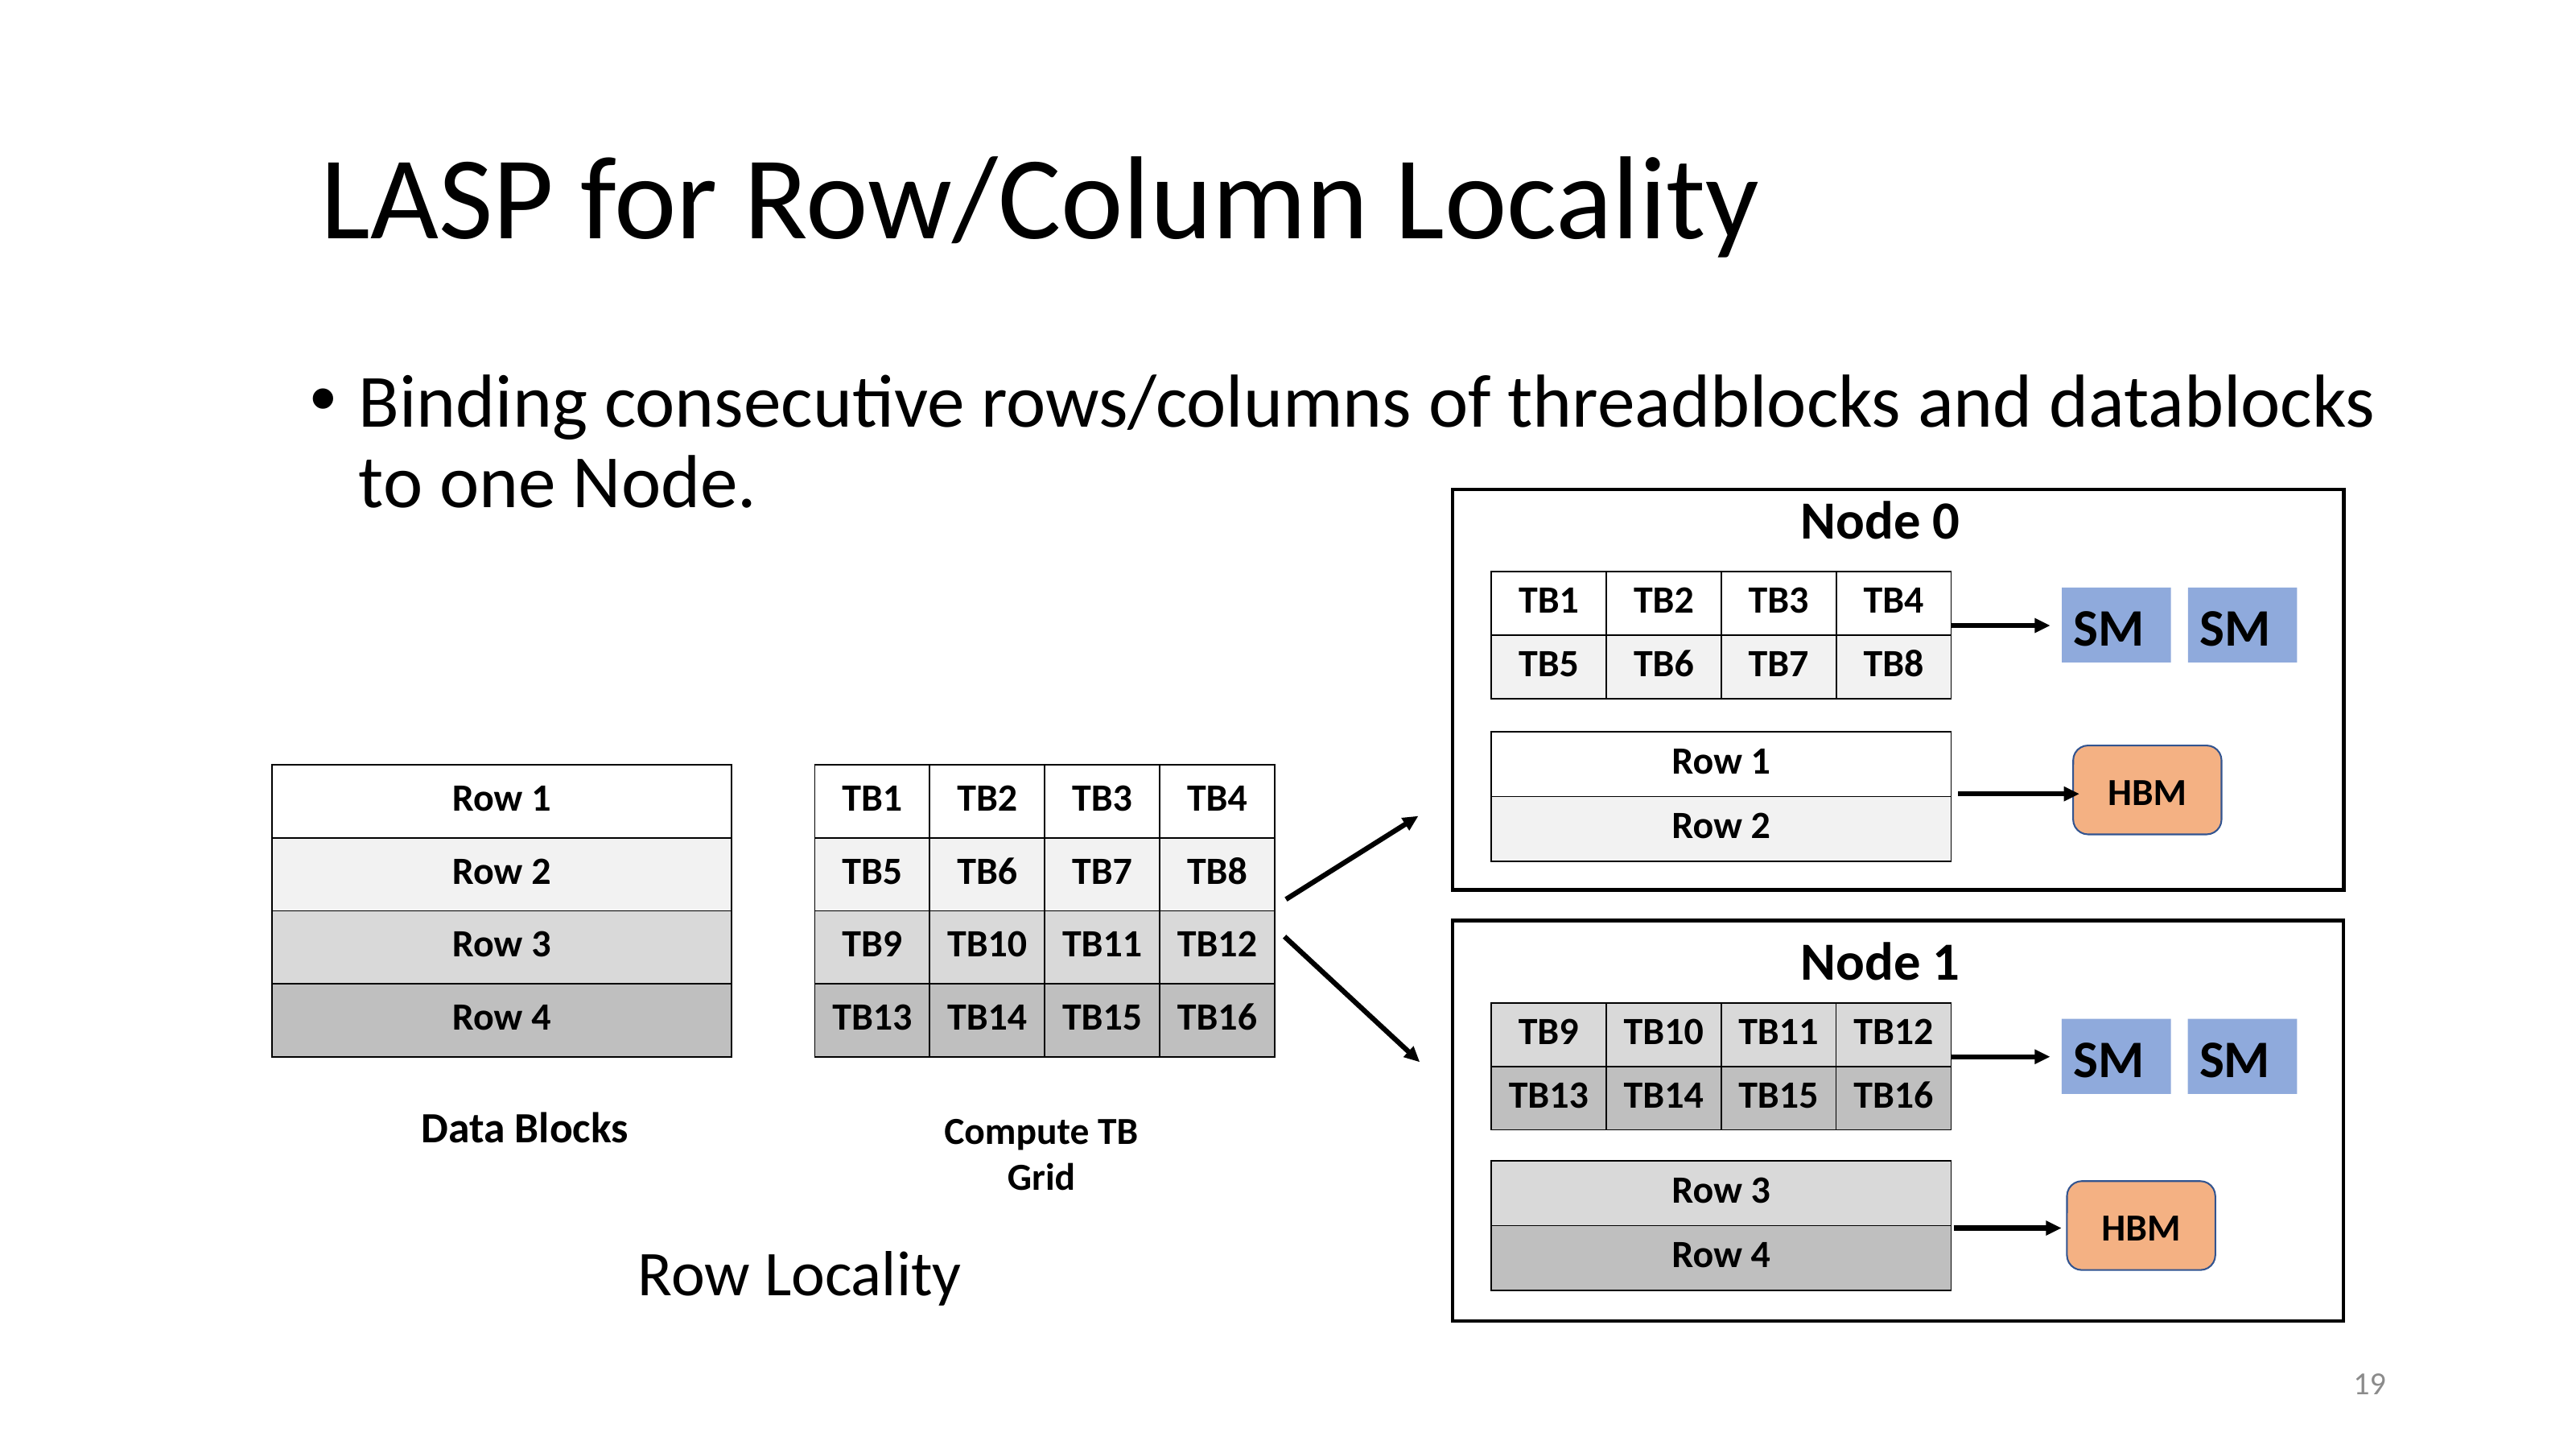

# LASP for Row/Column Locality
Binding consecutive rows/columns of threadblocks and datablocks to one Node.

Node 0

| TB1 | TB2 | TB3 | TB4 |
| --- | --- | --- | --- |
| TB5 | TB6 | TB7 | TB8 |
SM
SM
| Row 1 |
| --- |
| Row 2 |
HBM
| Row 1 |
| --- |
| Row 2 |
| Row 3 |
| Row 4 |
| TB1 | TB2 | TB3 | TB4 |
| --- | --- | --- | --- |
| TB5 | TB6 | TB7 | TB8 |
| TB9 | TB10 | TB11 | TB12 |
| TB13 | TB14 | TB15 | TB16 |

Node 1
| TB9 | TB10 | TB11 | TB12 |
| --- | --- | --- | --- |
| TB13 | TB14 | TB15 | TB16 |
SM
SM
Data Blocks
Compute TB Grid
| Row 3 |
| --- |
| Row 4 |
HBM
Row Locality
19